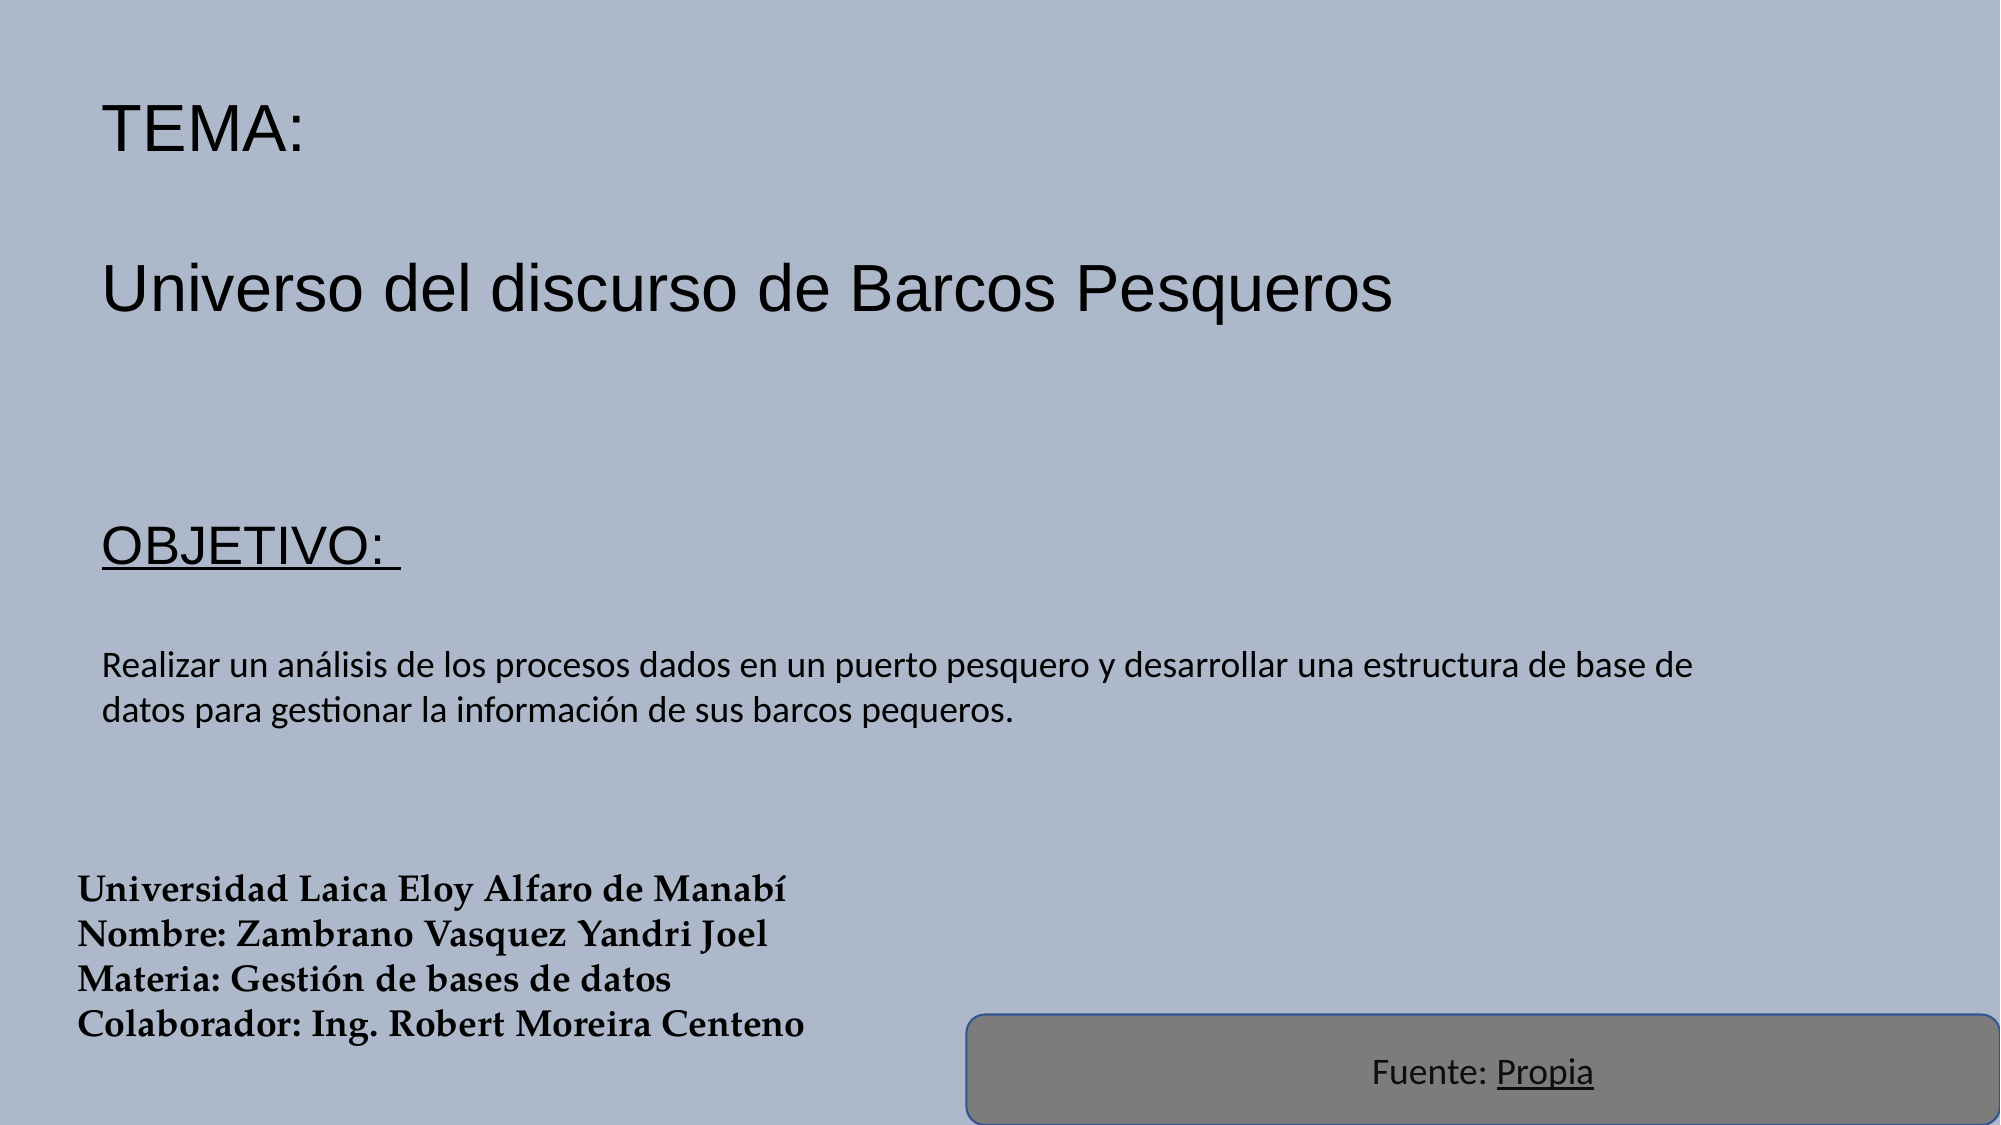

TEMA:

Universo del discurso de Barcos Pesqueros
OBJETIVO:

Realizar un análisis de los procesos dados en un puerto pesquero y desarrollar una estructura de base de datos para gestionar la información de sus barcos pequeros.
Universidad Laica Eloy Alfaro de Manabí
Nombre: Zambrano Vasquez Yandri Joel
Materia: Gestión de bases de datos
Colaborador: Ing. Robert Moreira Centeno
Fuente: Propia